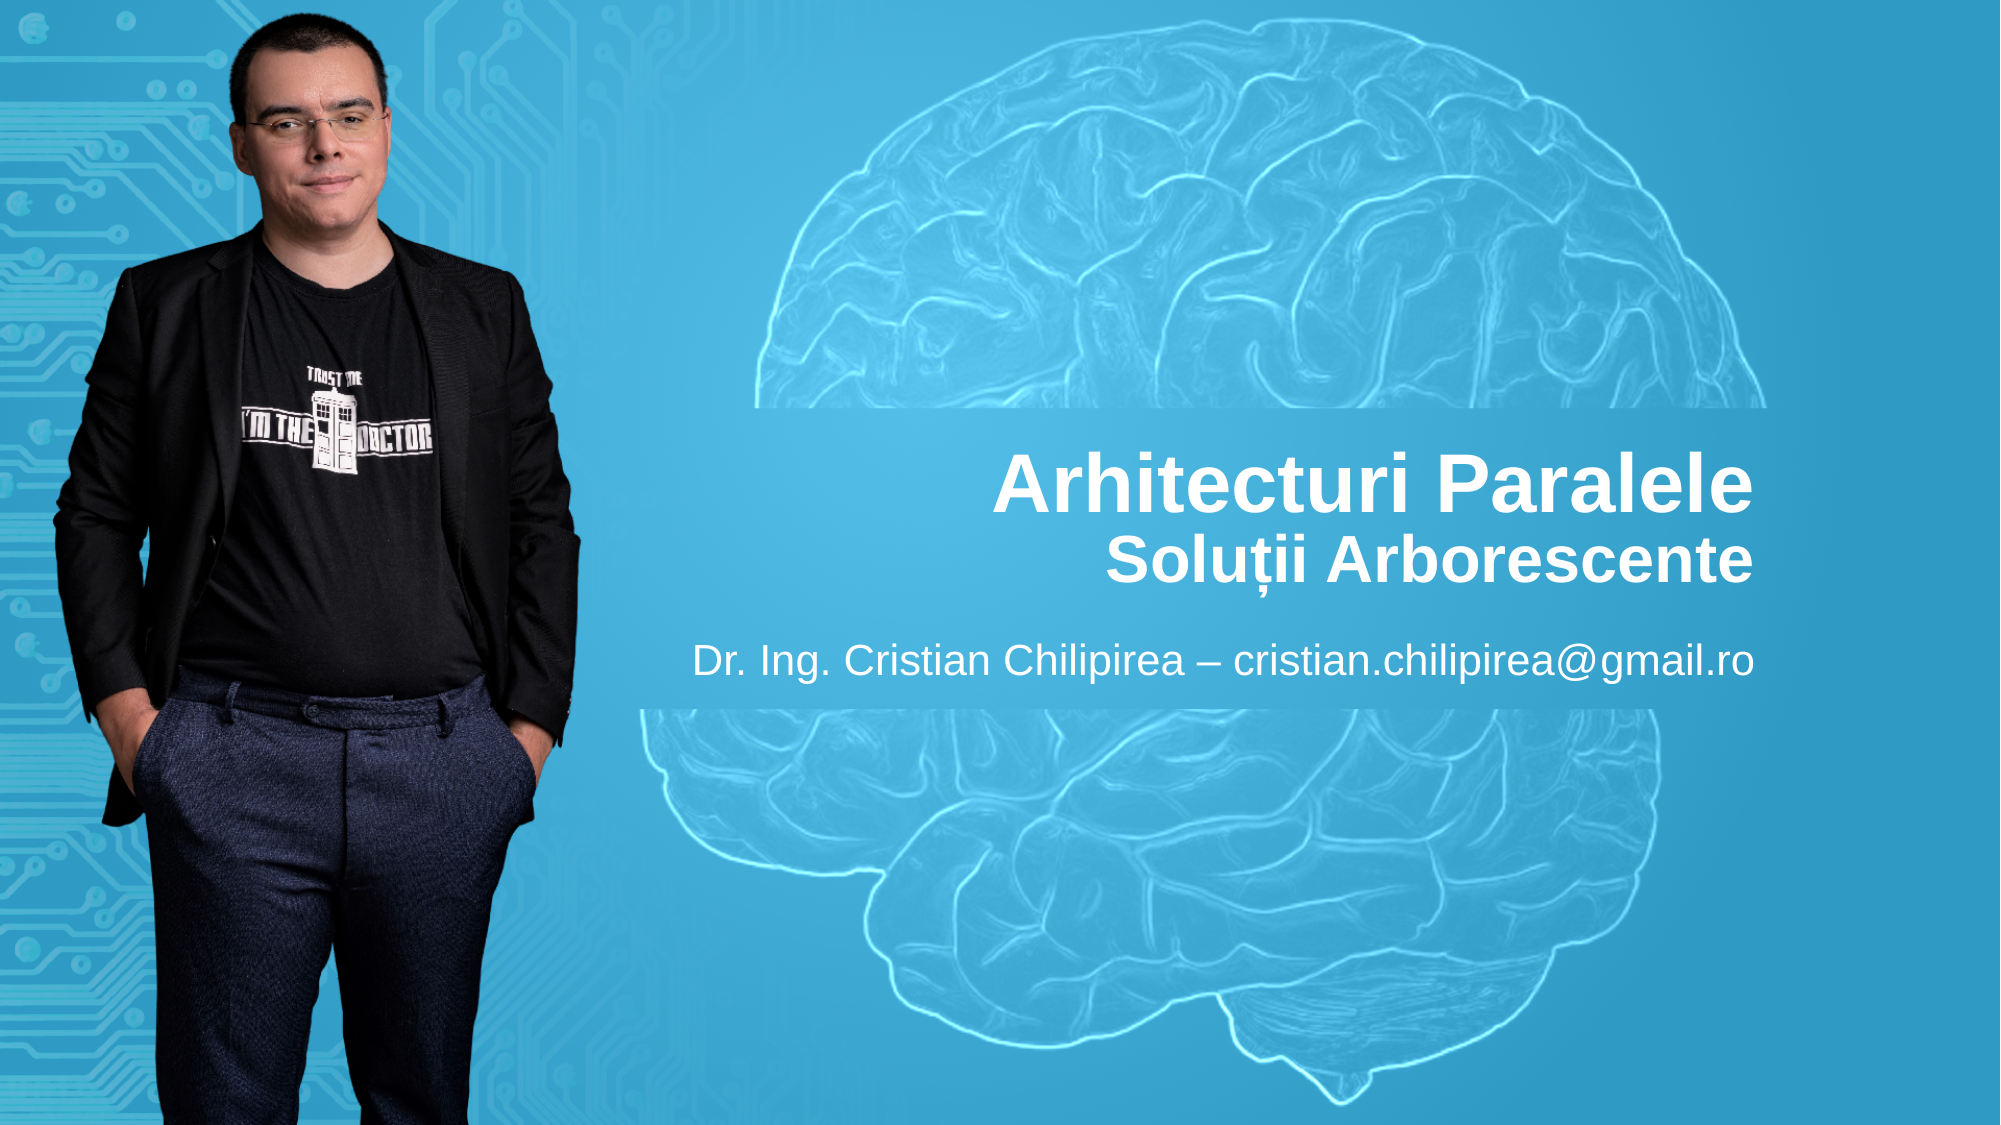

# Arhitecturi Paralele Soluții Arborescente
Dr. Ing. Cristian Chilipirea – cristian.chilipirea@gmail.ro